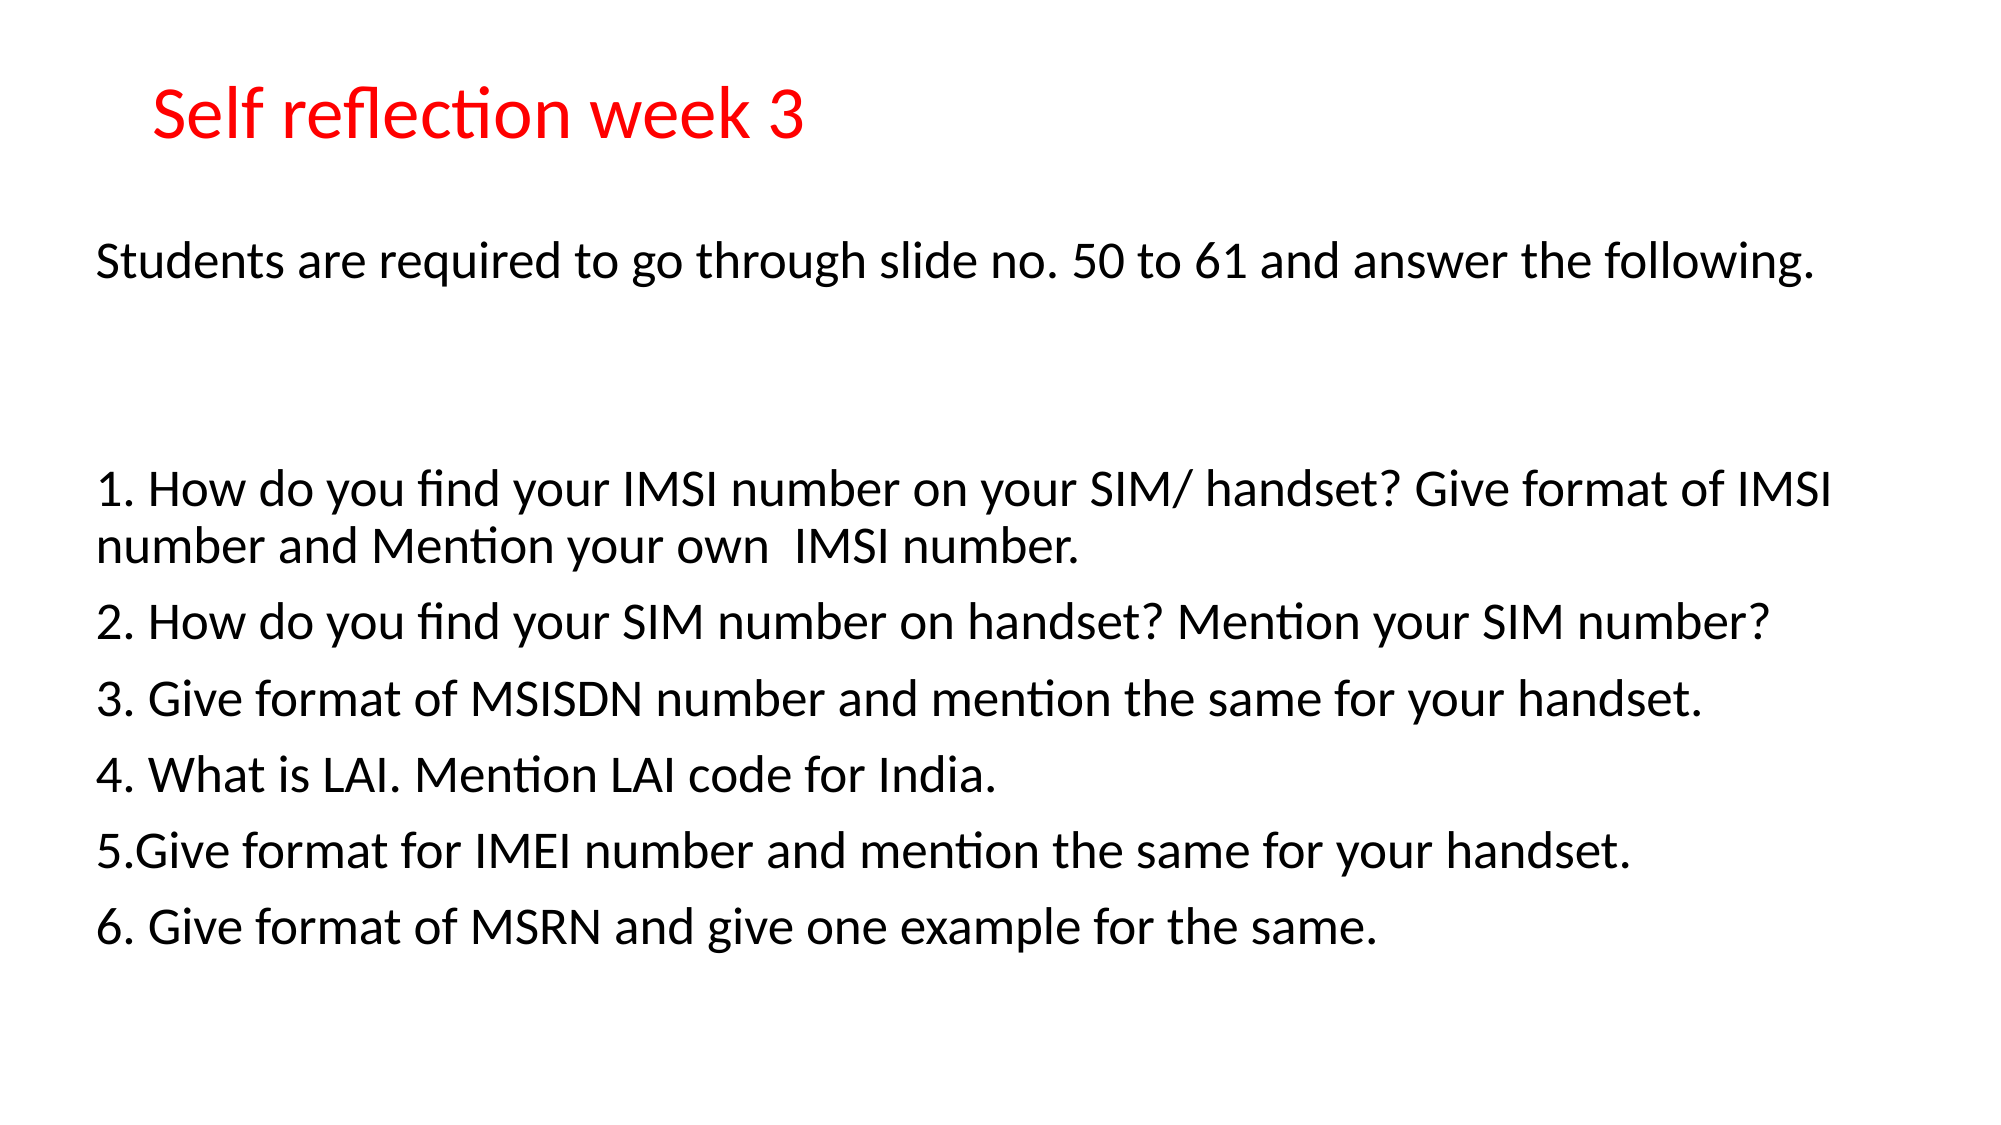

# Self reflection week 3
Students are required to go through slide no. 50 to 61 and answer the following.

1. How do you find your IMSI number on your SIM/ handset? Give format of IMSI number and Mention your own  IMSI number.
2. How do you find your SIM number on handset? Mention your SIM number?
3. Give format of MSISDN number and mention the same for your handset.
4. What is LAI. Mention LAI code for India.
5.Give format for IMEI number and mention the same for your handset.
6. Give format of MSRN and give one example for the same.